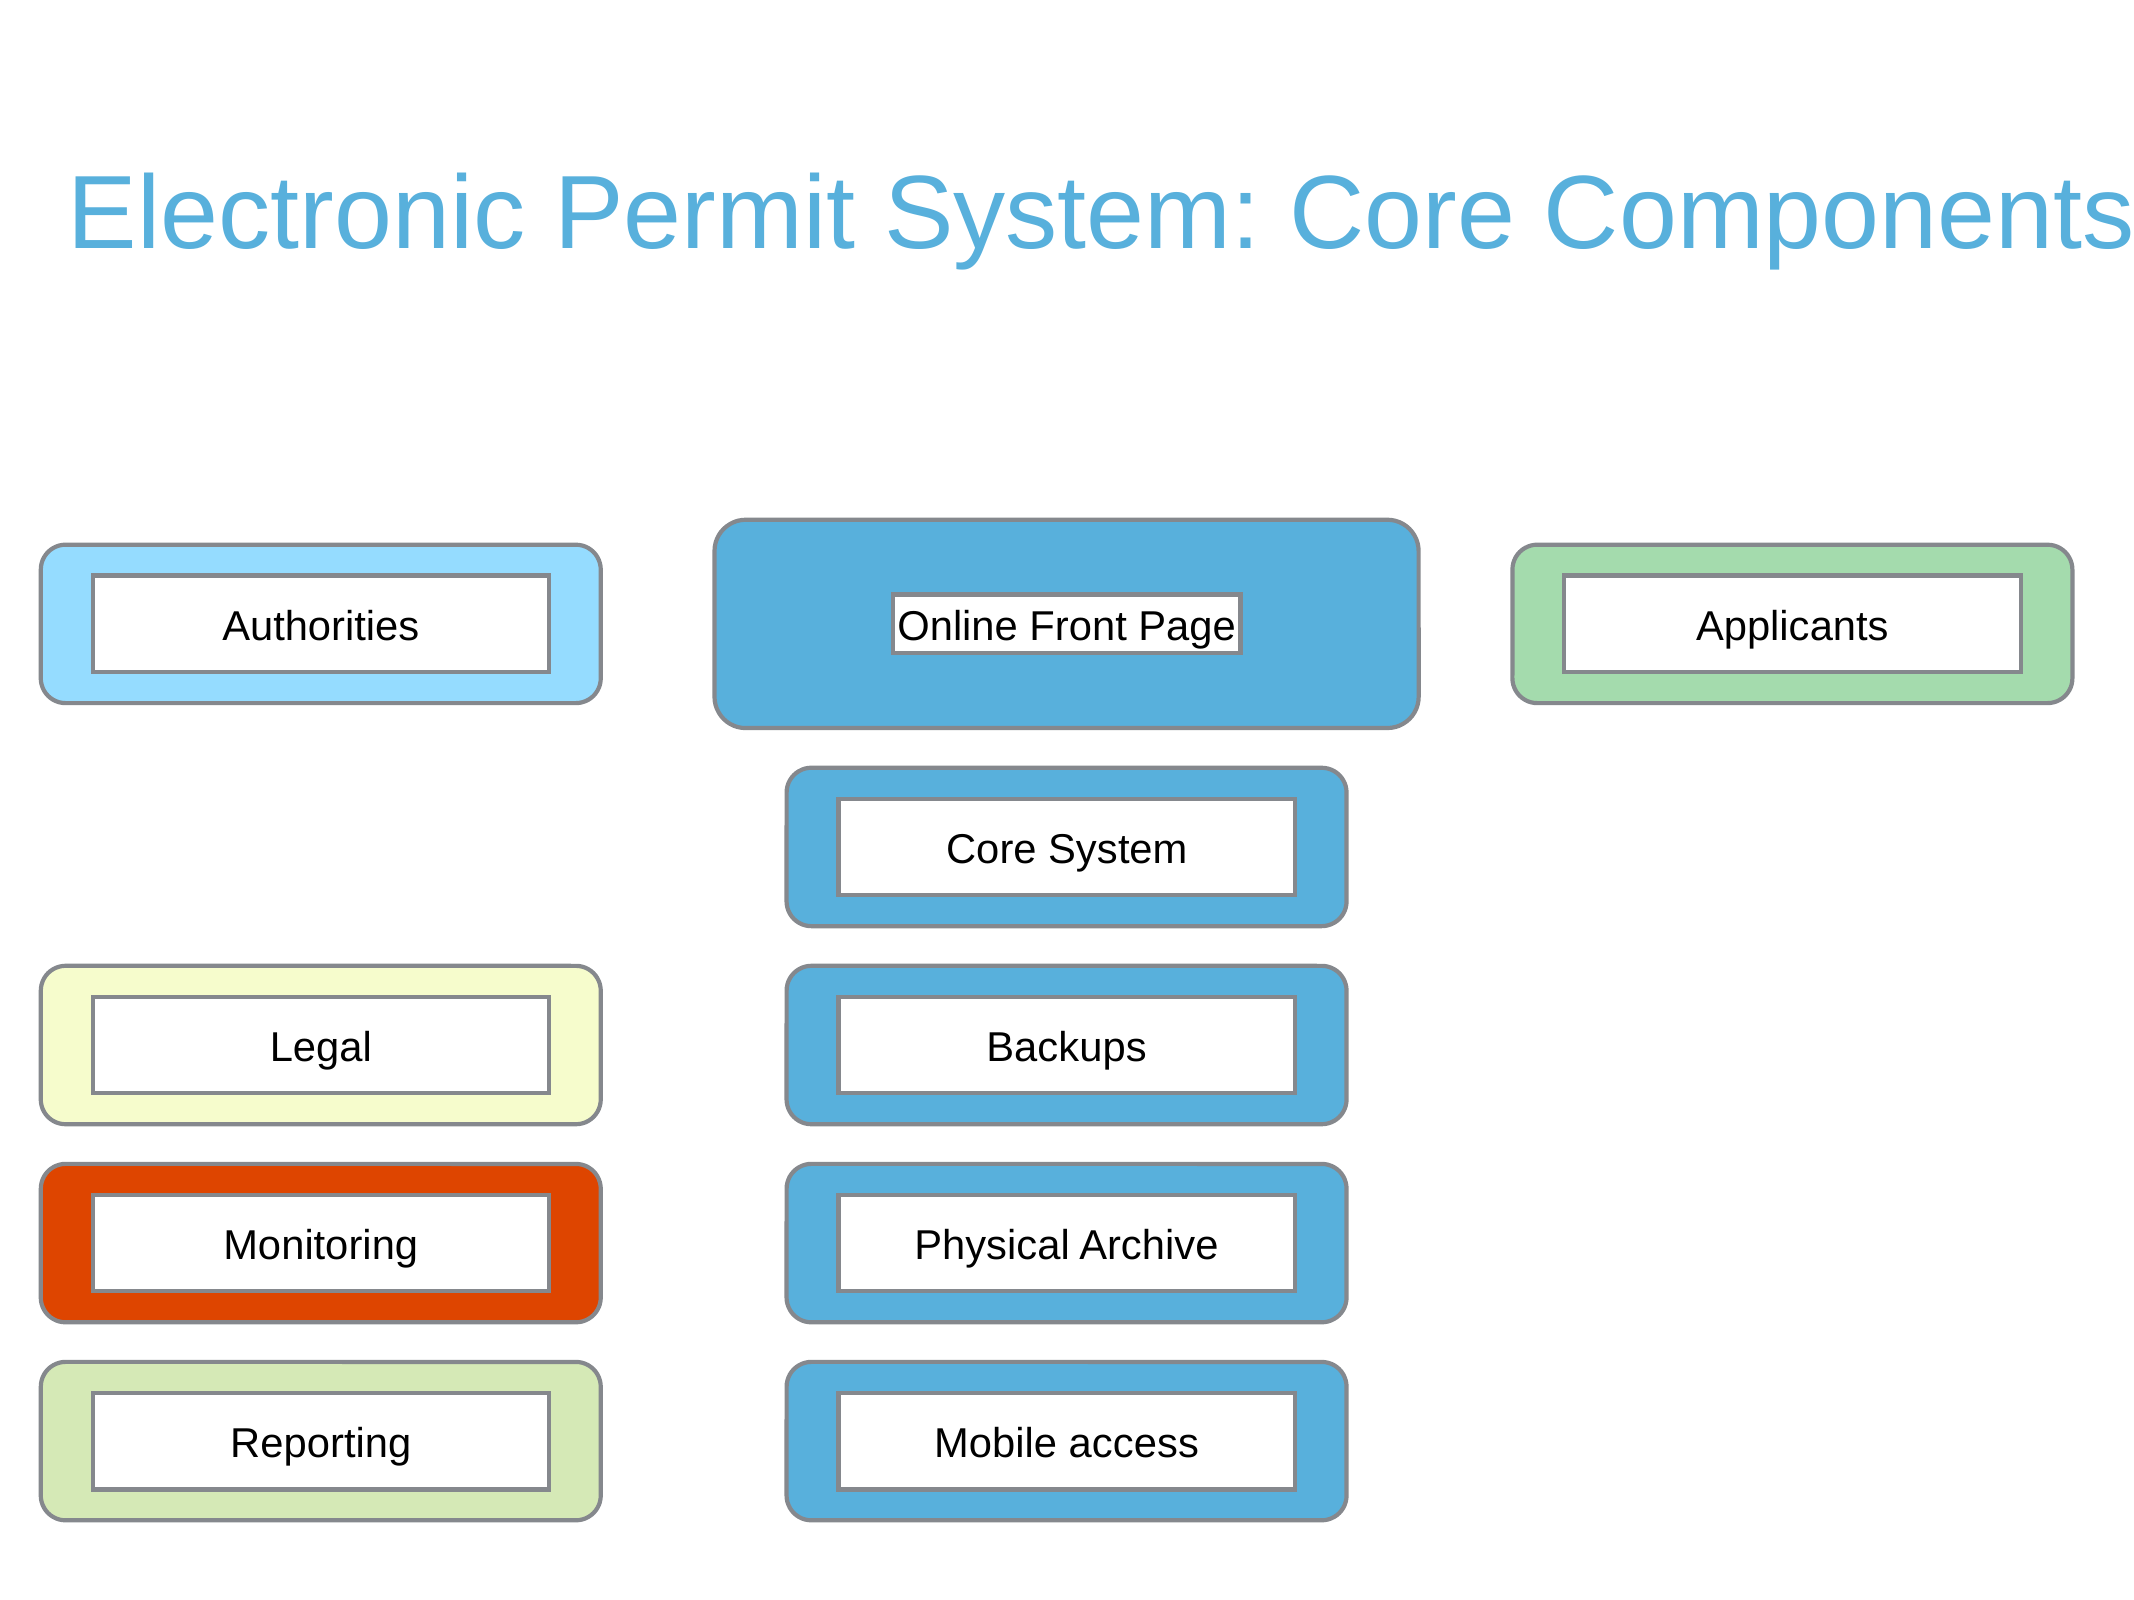

Electronic Permit System: Core Components

Online Front Page

Authorities

Applicants

Core System

Legal

Backups

Monitoring

Physical Archive

Reporting

Mobile access